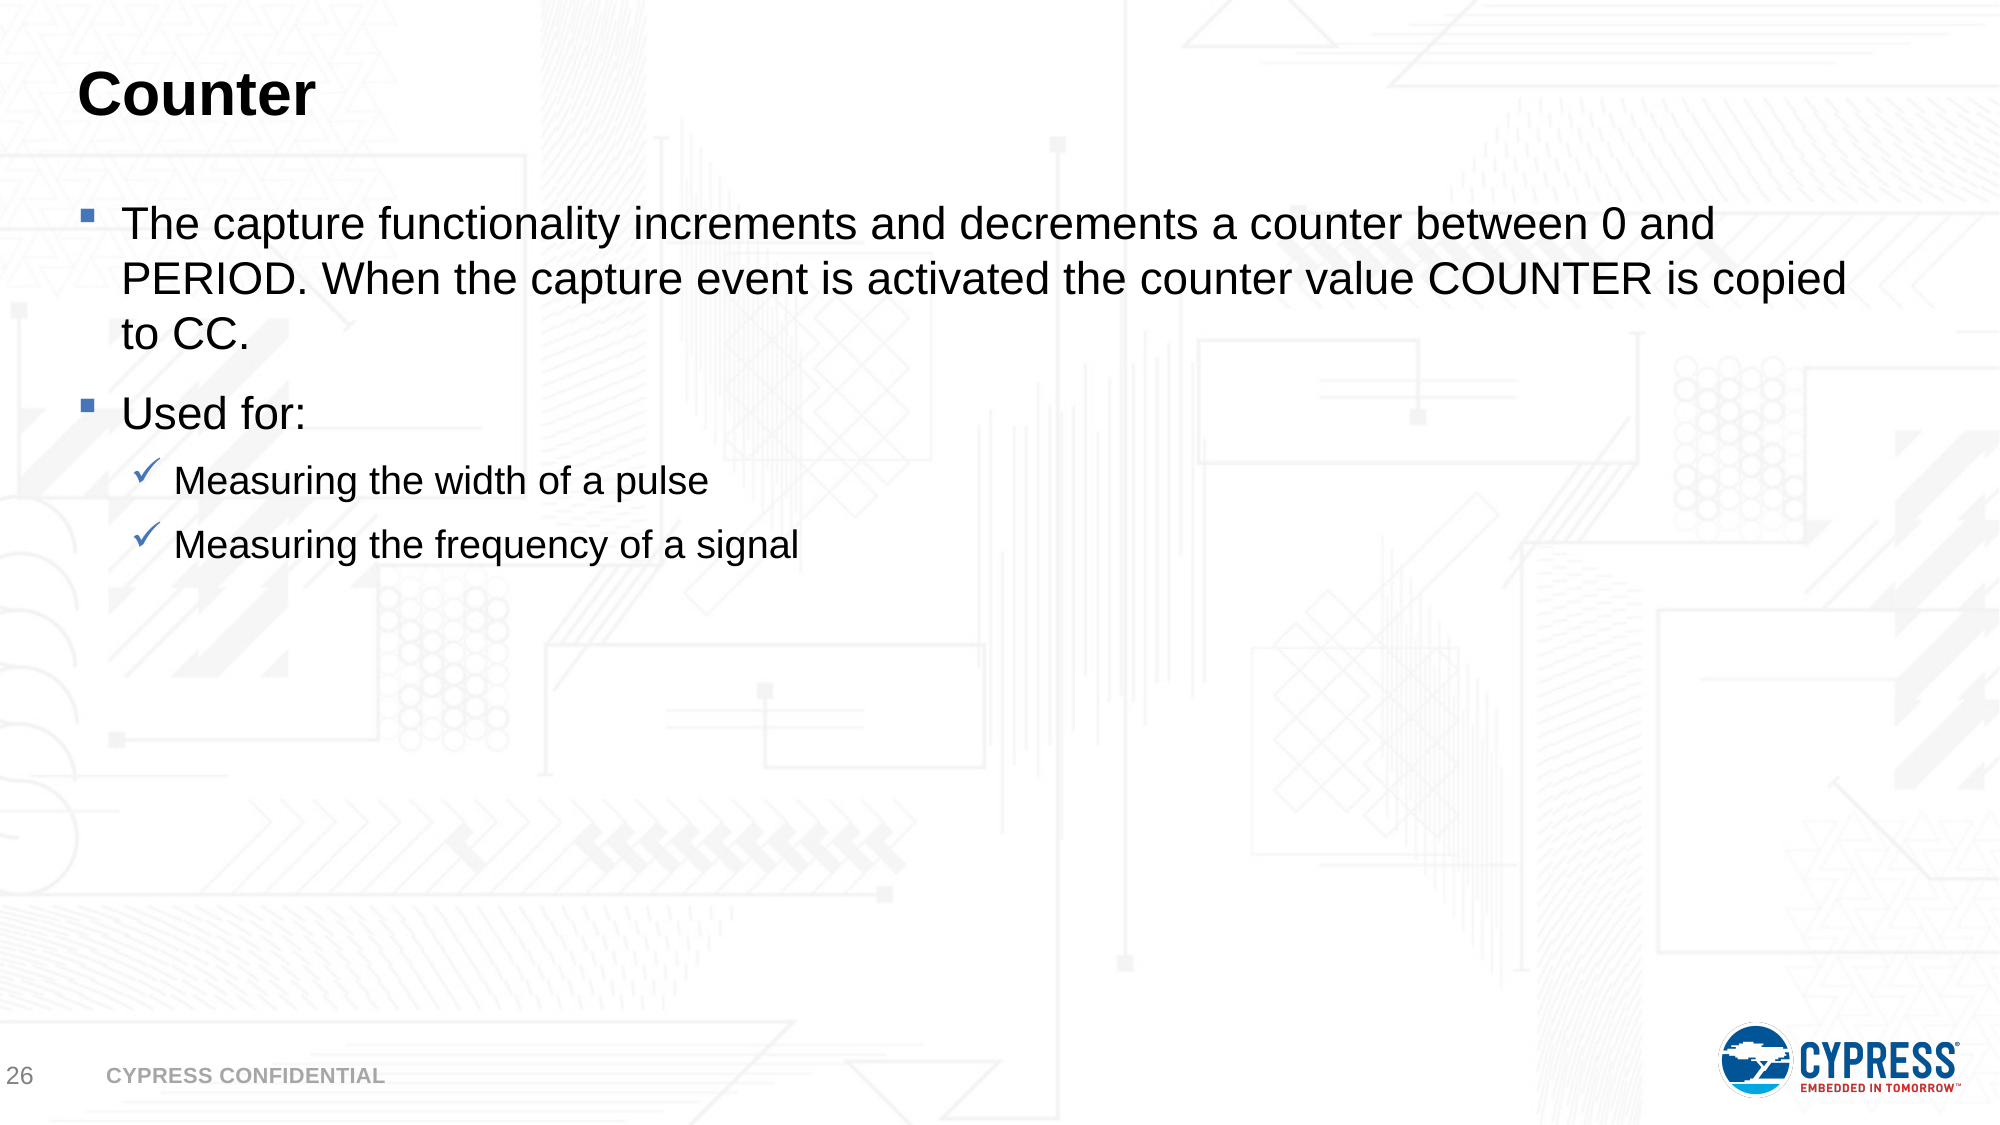

# Counter
The capture functionality increments and decrements a counter between 0 and PERIOD. When the capture event is activated the counter value COUNTER is copied to CC.
Used for:
Measuring the width of a pulse
Measuring the frequency of a signal